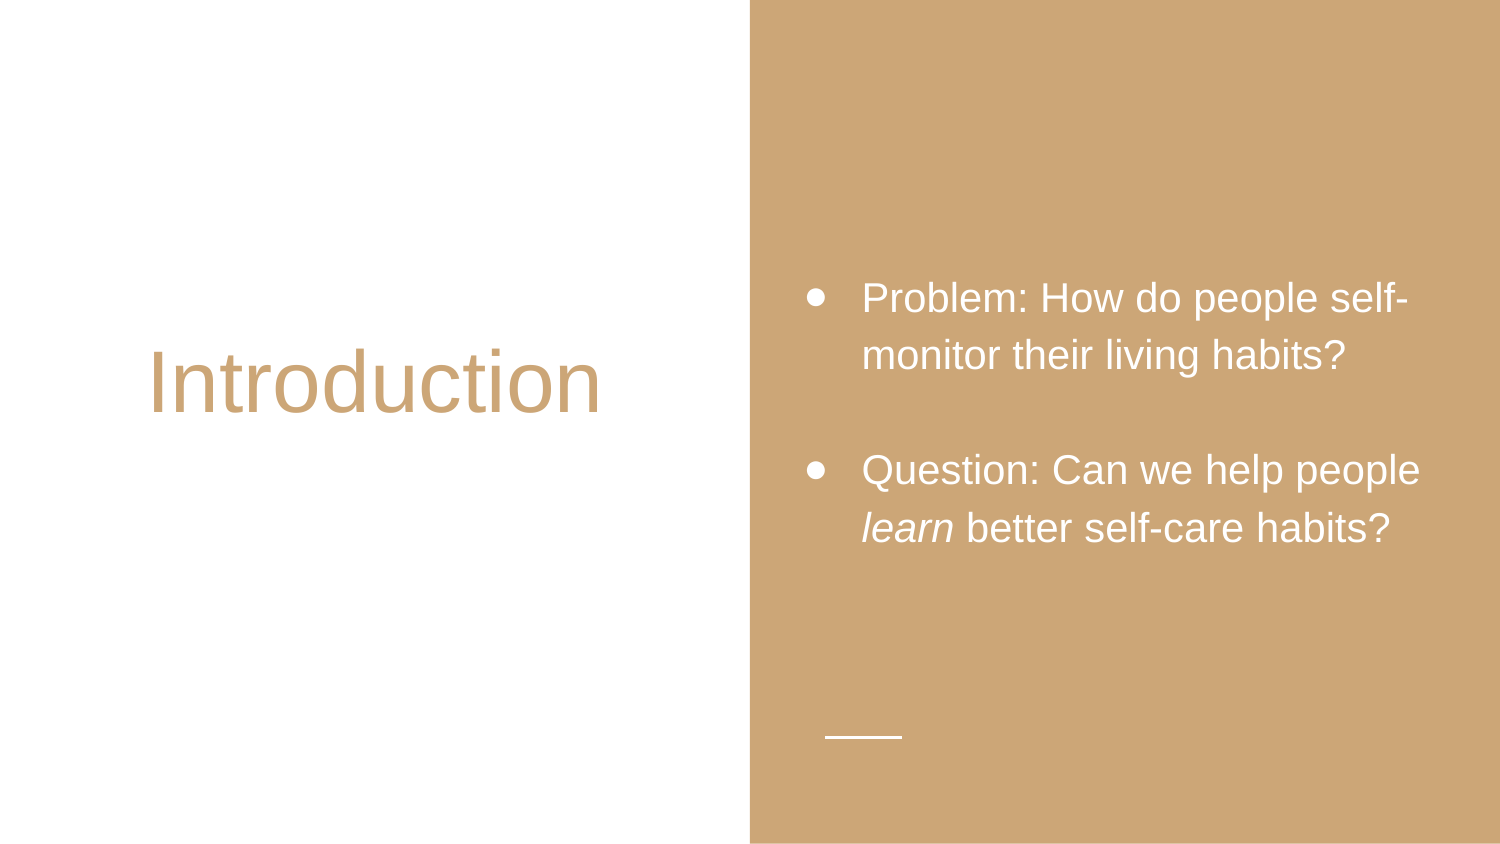

# Introduction

Problem: How do people self-monitor their living habits?

Question: Can we help people learn better self-care habits?